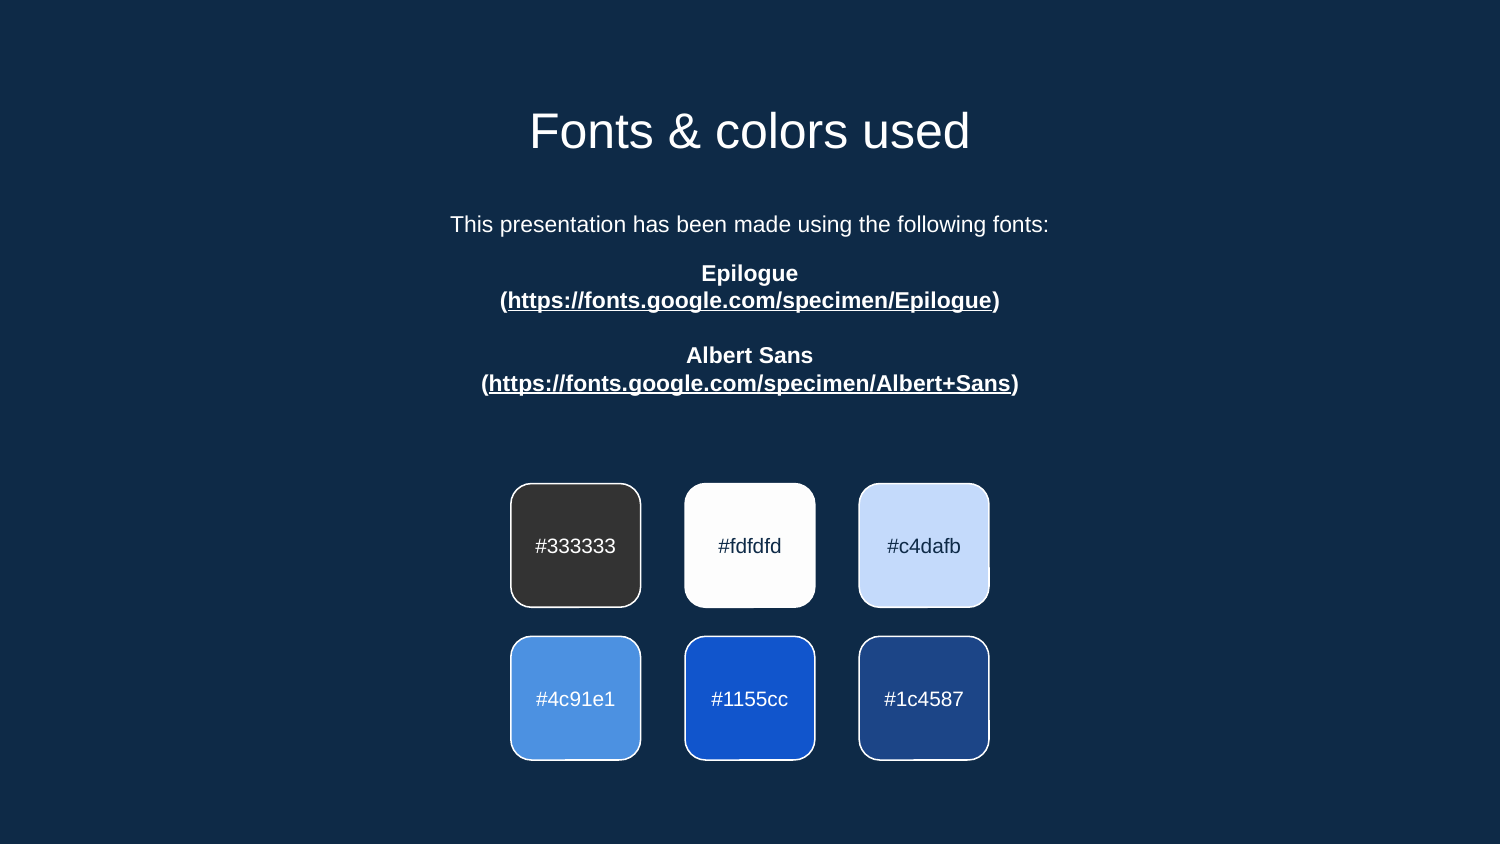

# Fonts & colors used
This presentation has been made using the following fonts:
Epilogue
(https://fonts.google.com/specimen/Epilogue)

Albert Sans
(https://fonts.google.com/specimen/Albert+Sans)

#333333
#fdfdfd
#c4dafb

#4c91e1
#1155cc
#1c4587